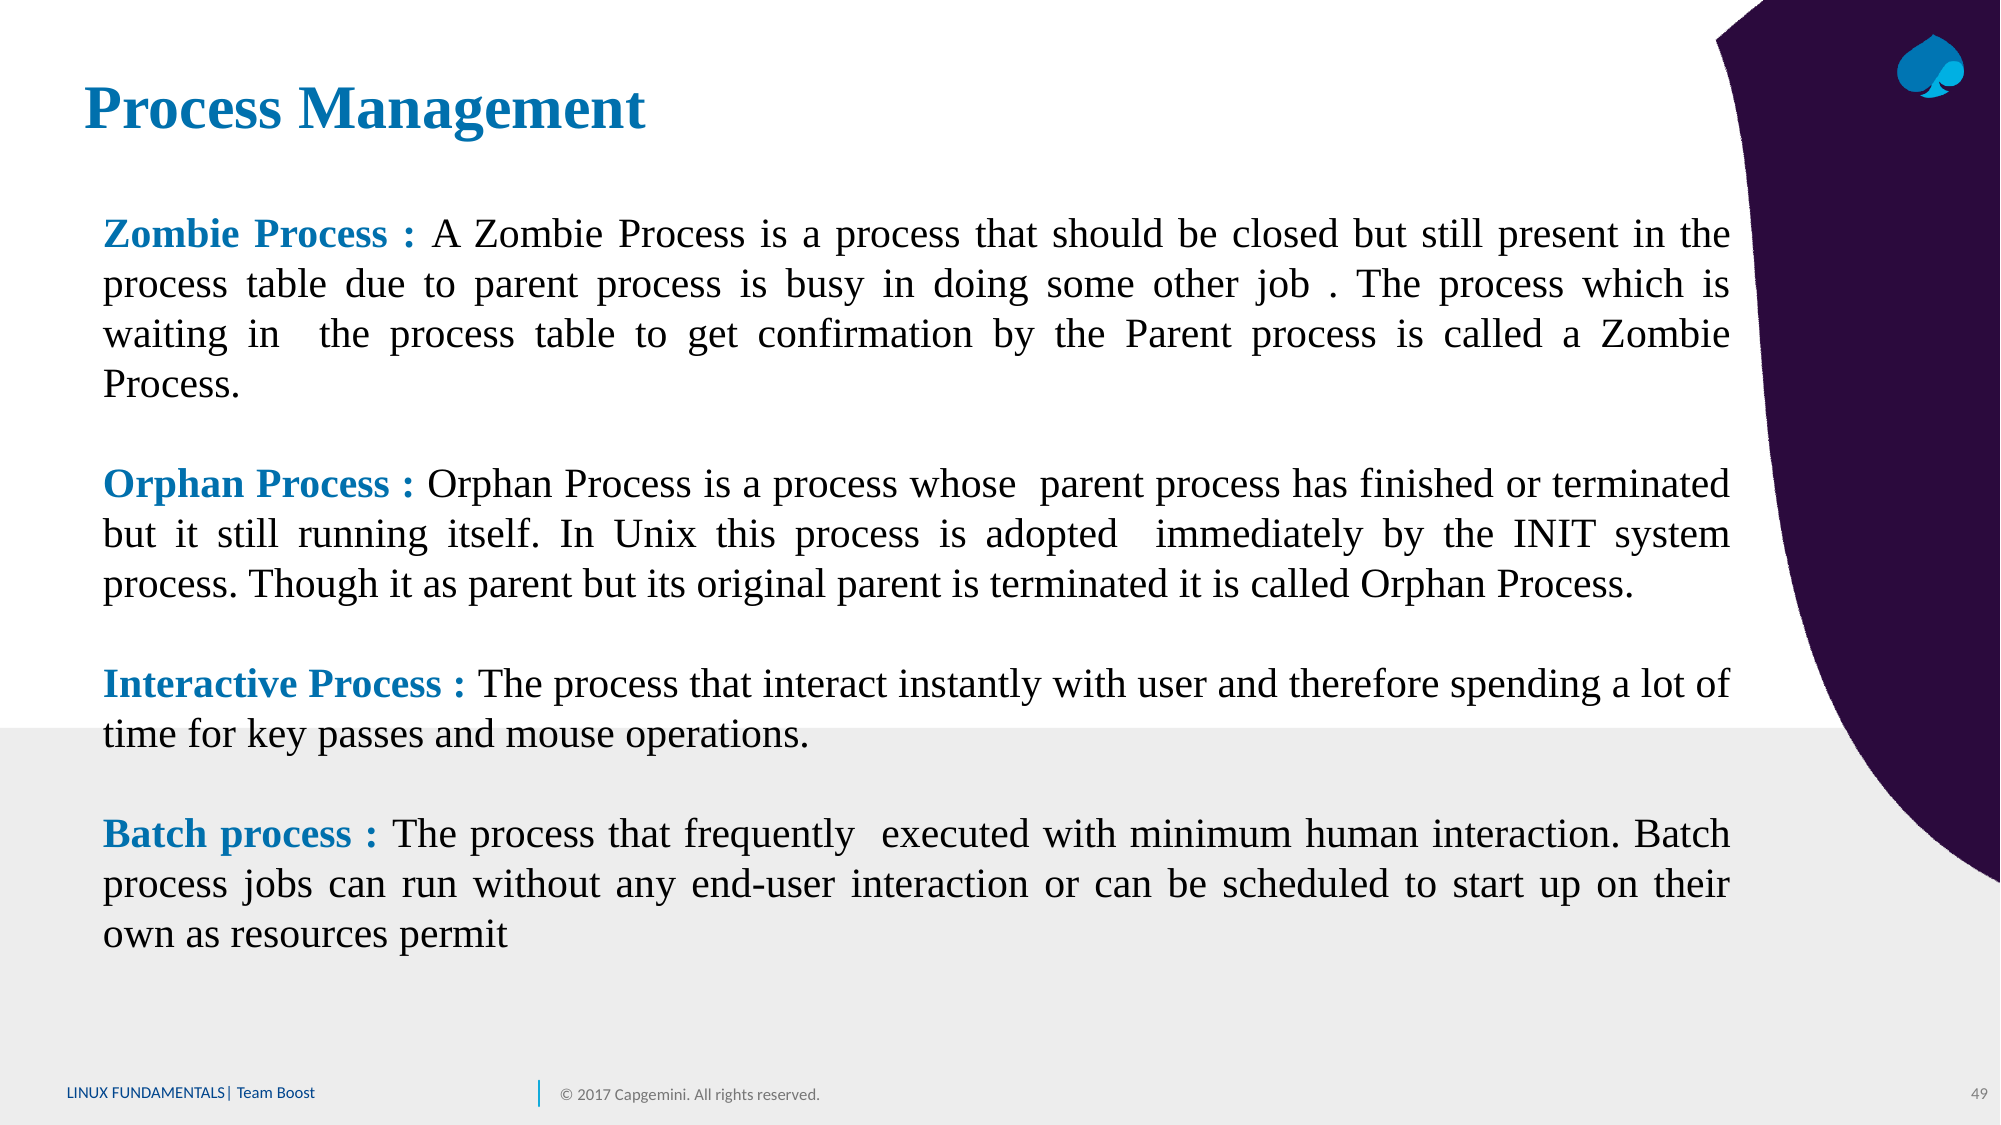

# Process Management
Zombie Process : A Zombie Process is a process that should be closed but still present in the process table due to parent process is busy in doing some other job . The process which is waiting in  the process table to get confirmation by the Parent process is called a Zombie Process.

Orphan Process : Orphan Process is a process whose  parent process has finished or terminated but it still running itself. In Unix this process is adopted  immediately by the INIT system process. Though it as parent but its original parent is terminated it is called Orphan Process.

Interactive Process : The process that interact instantly with user and therefore spending a lot of time for key passes and mouse operations.

Batch process : The process that frequently  executed with minimum human interaction. Batch process jobs can run without any end-user interaction or can be scheduled to start up on their own as resources permit